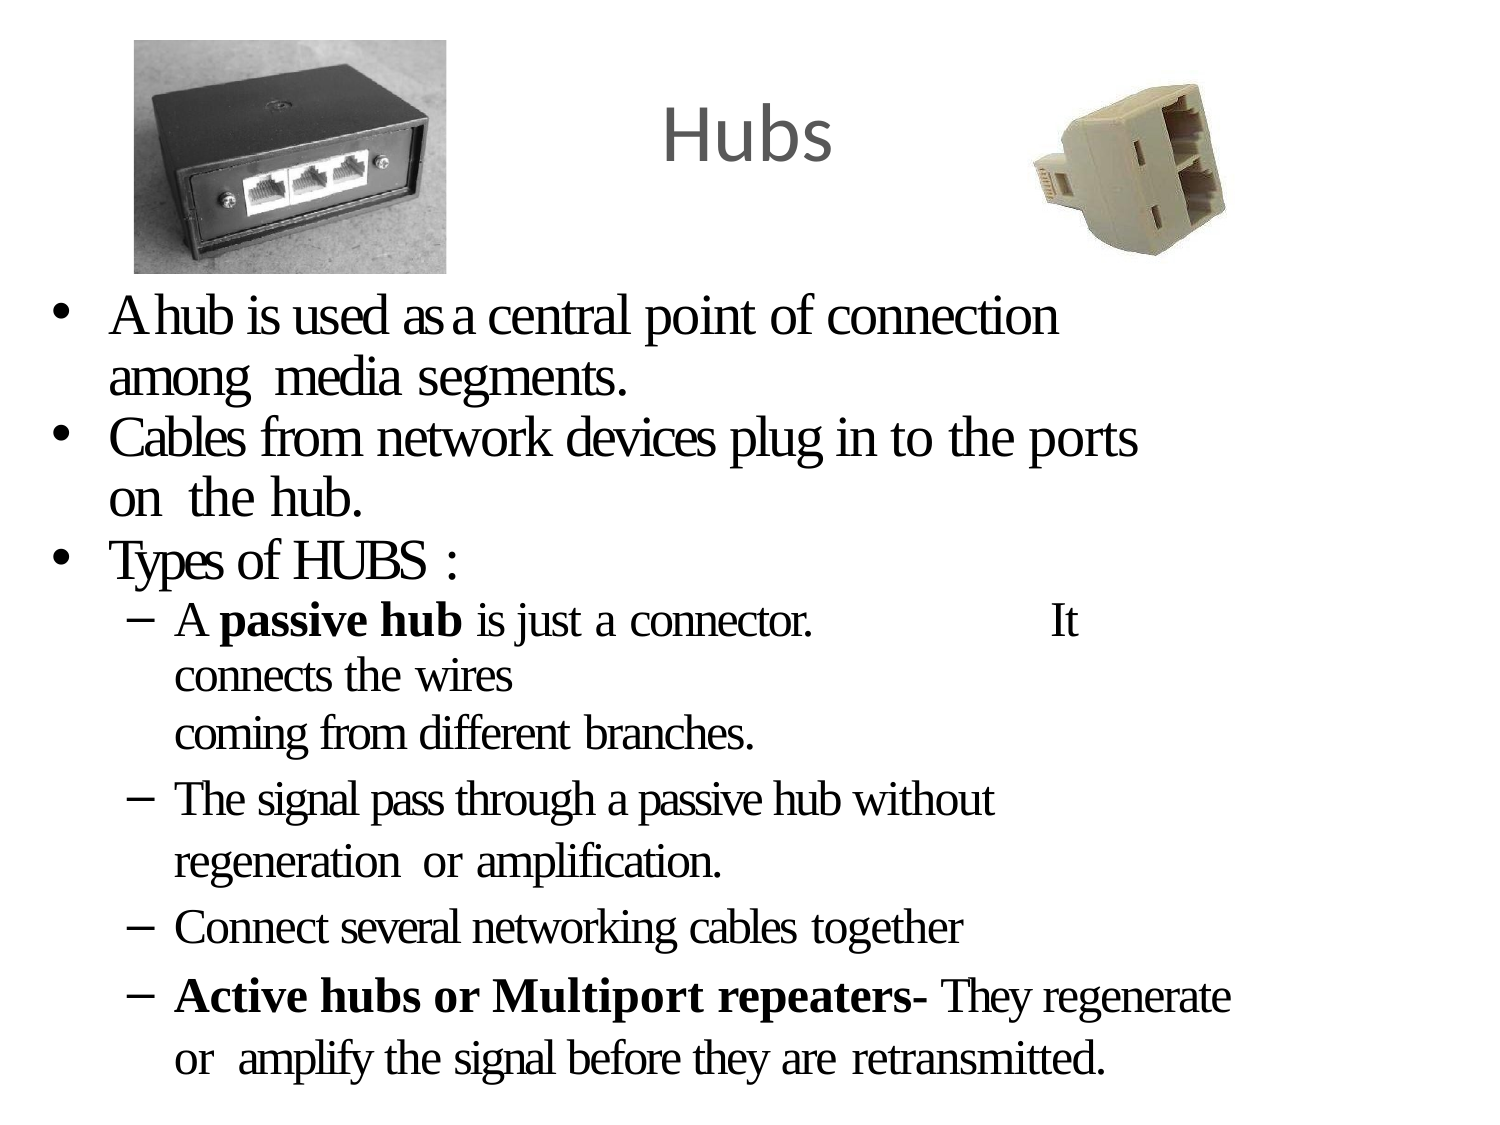

# Hubs
A hub is used as a central point of connection among  media segments.
Cables from network devices plug in to the ports on  the hub.
Types of HUBS :
A  passive hub is just a connector.	It connects the wires
coming from different branches.
The signal pass through a passive hub without regeneration  or amplification.
Connect several networking cables together
Active hubs or Multiport repeaters- They regenerate or  amplify the signal before they are retransmitted.